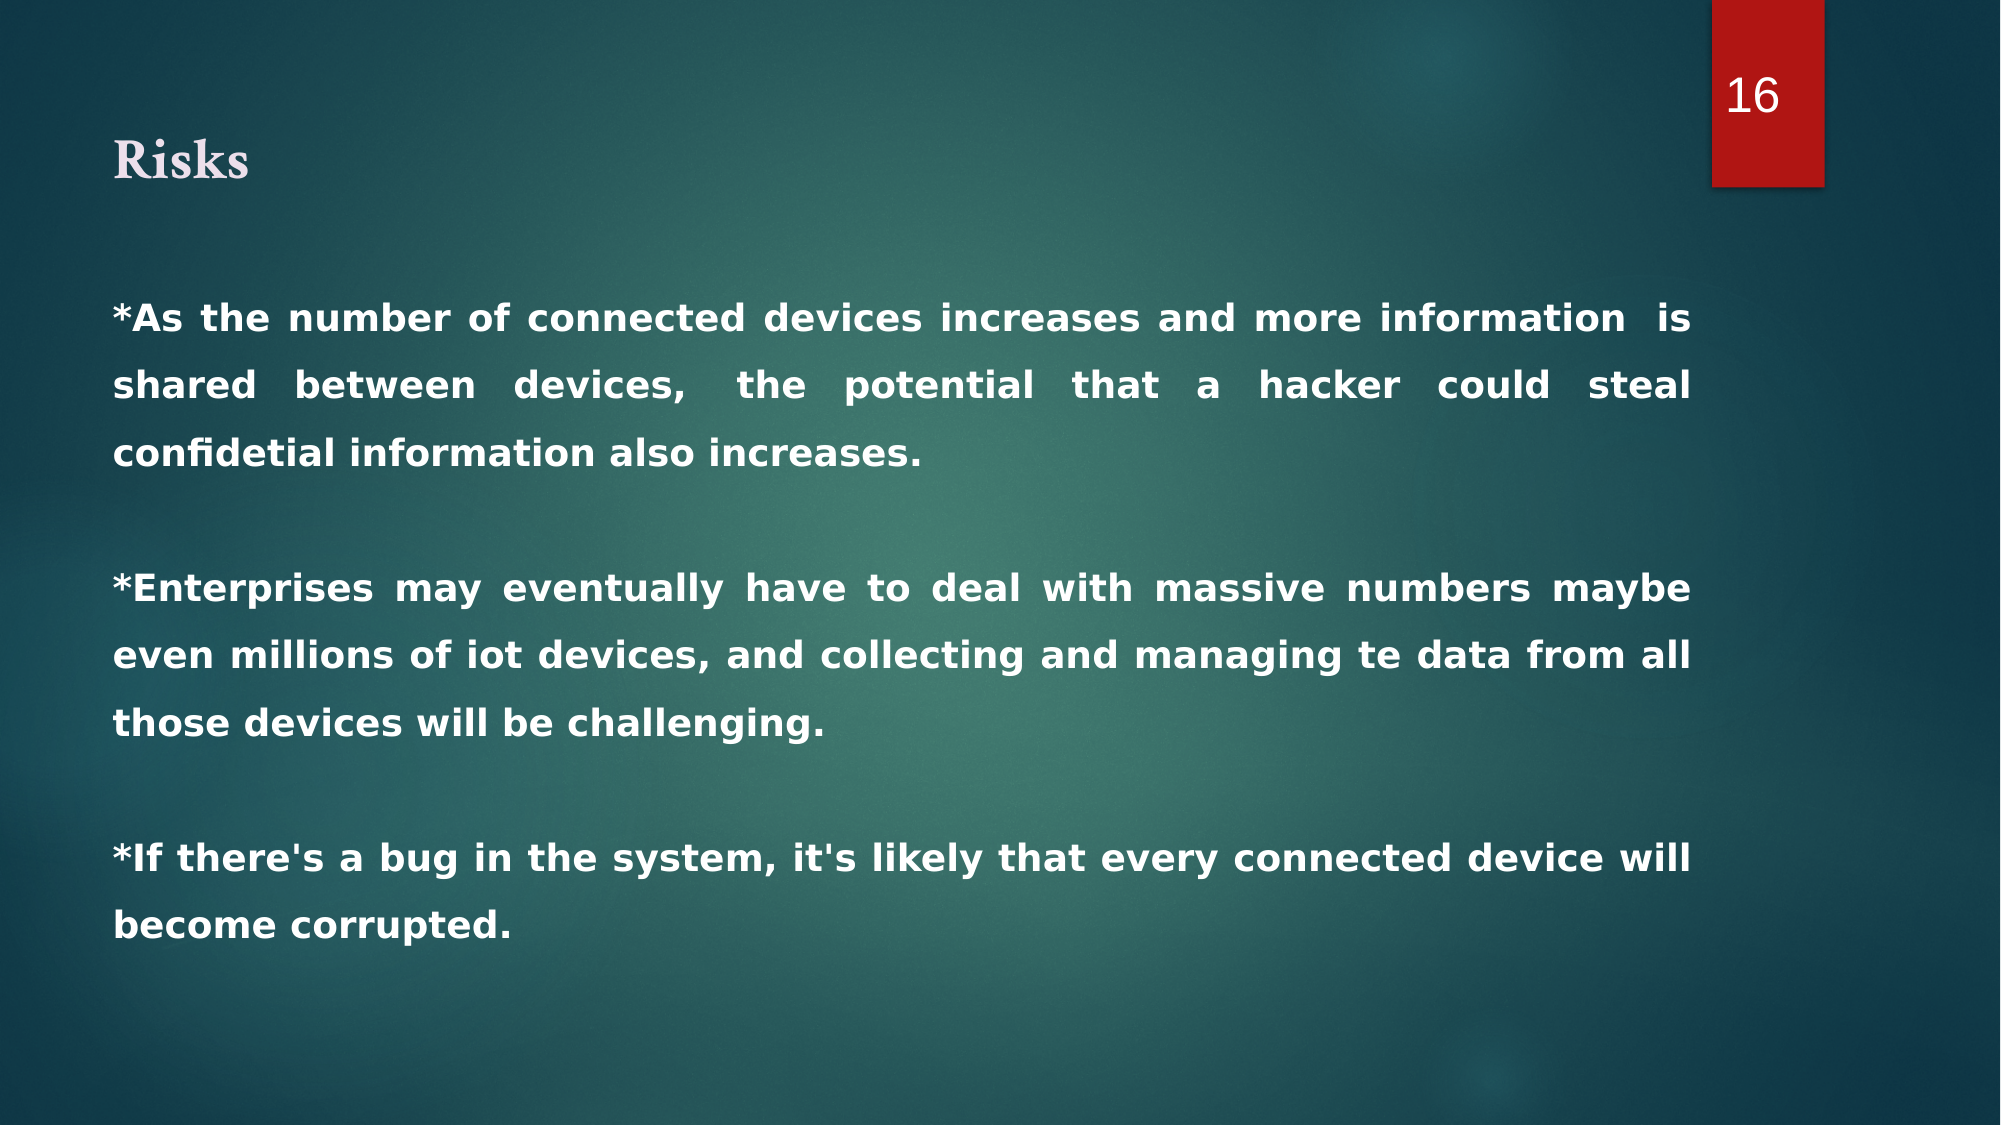

16
Risks
*As the number of connected devices increases and more information  is shared between devices,  the potential that a hacker could steal confidetial information also increases.

*Enterprises may eventually have to deal with massive numbers maybe even millions of iot devices, and collecting and managing te data from all those devices will be challenging.

*If there's a bug in the system, it's likely that every connected device will become corrupted.